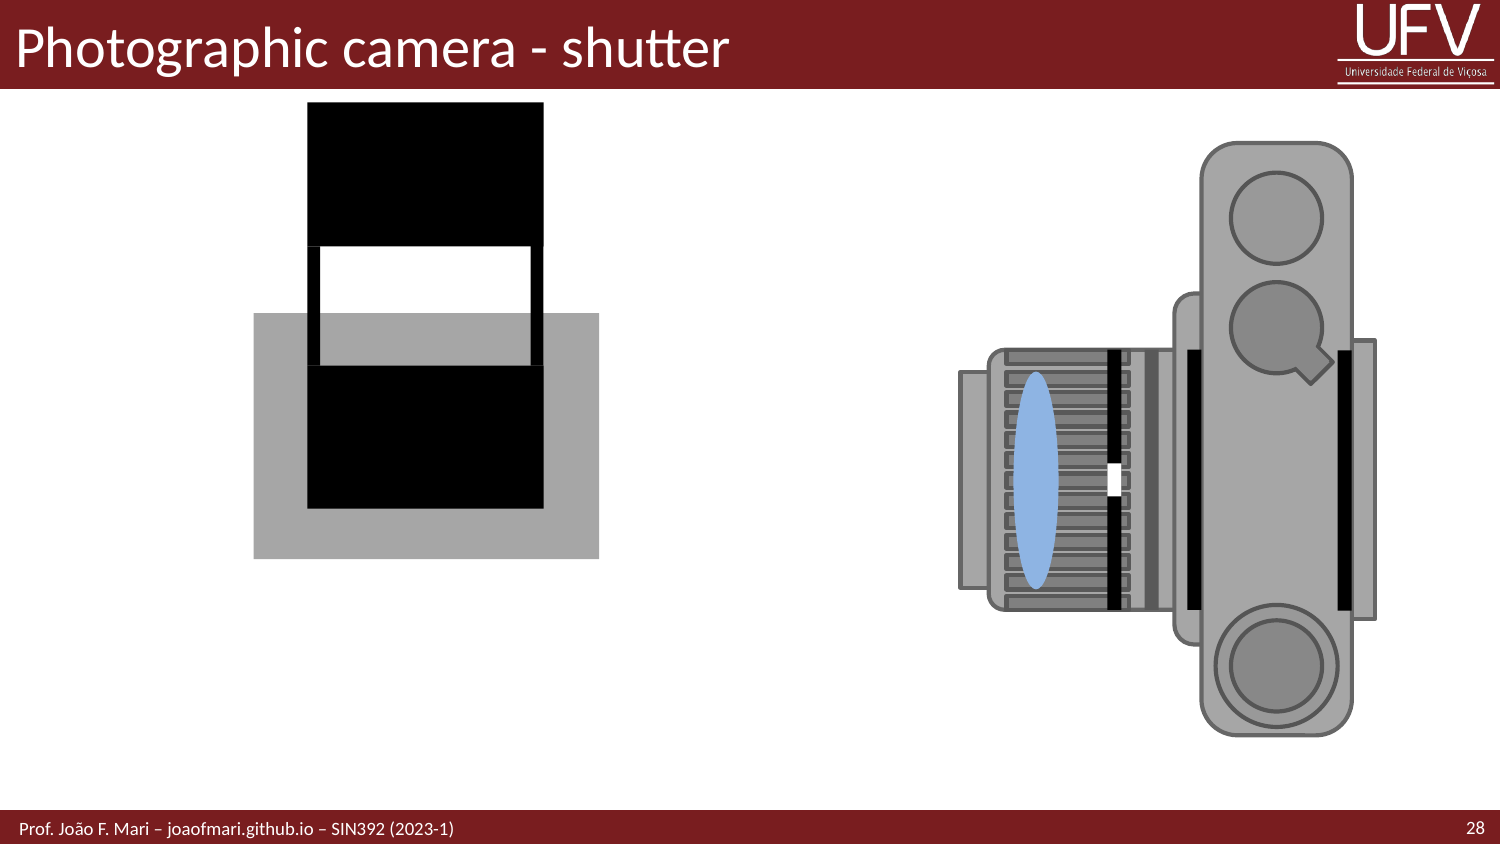

# Photographic camera - shutter

28
 Prof. João F. Mari – joaofmari.github.io – SIN392 (2023-1)